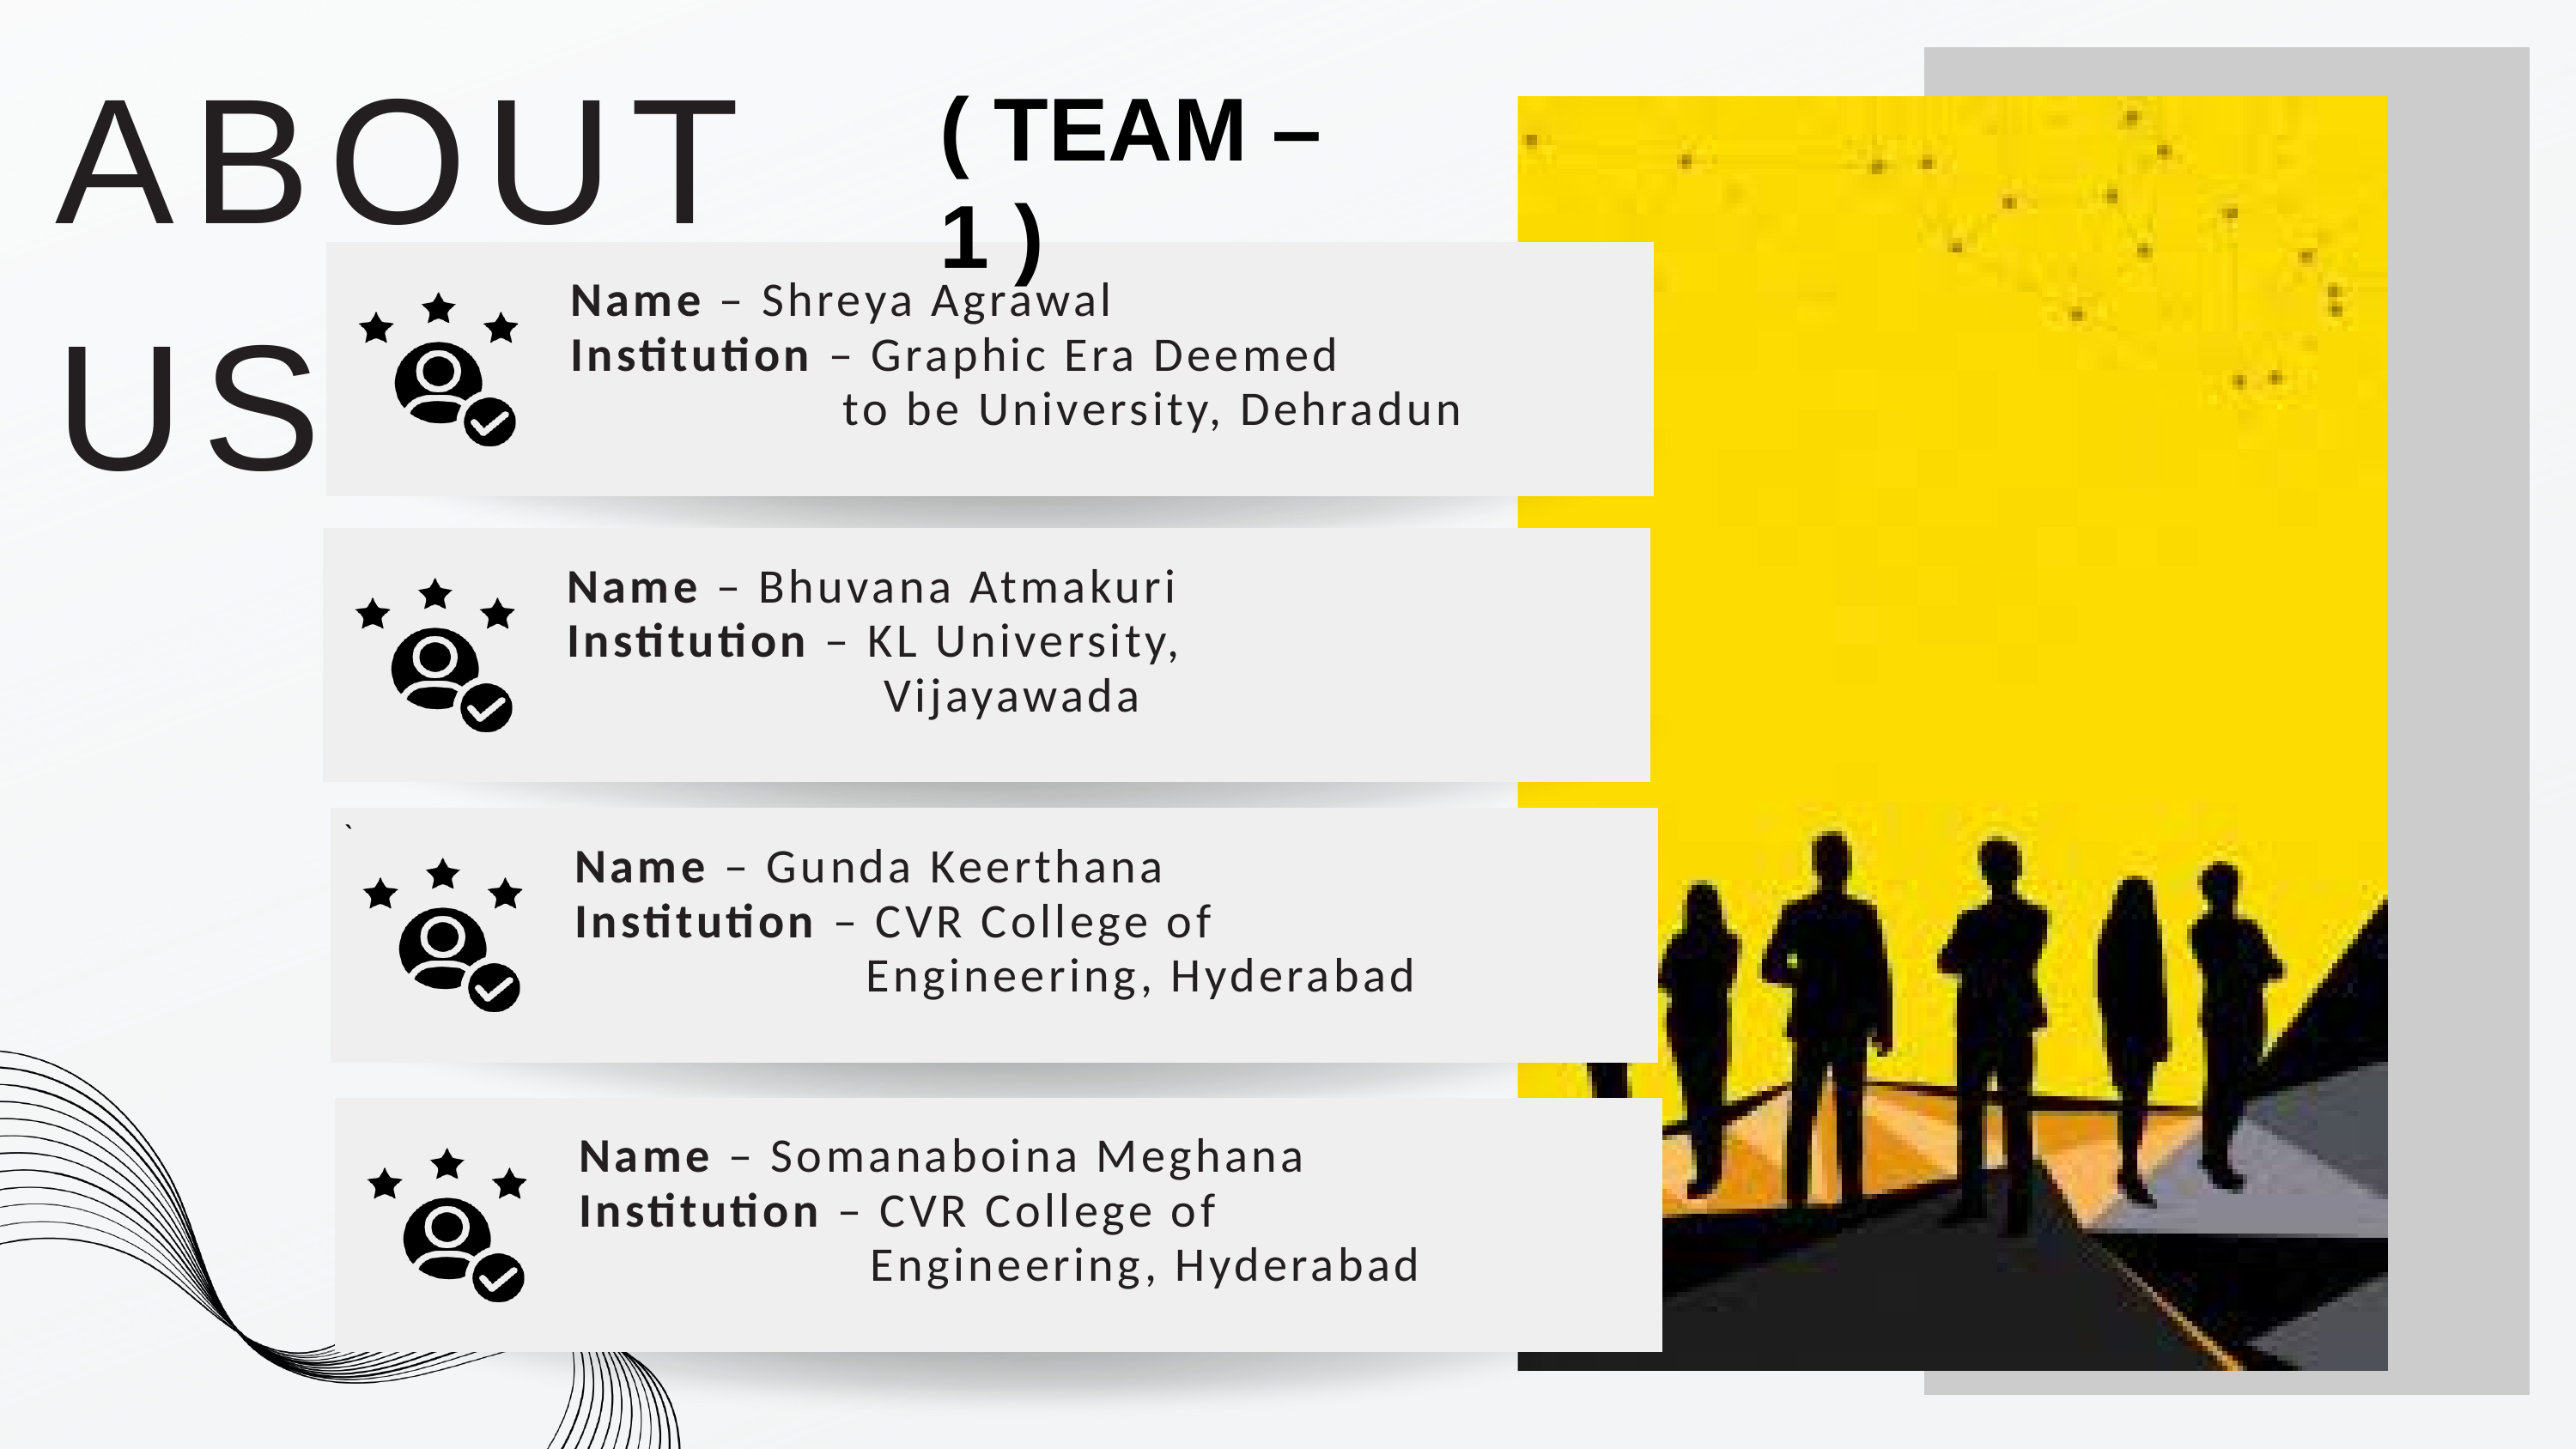

ABOUT US

( TEAM – 1 )

Name – Shreya Agrawal
Institution – Graphic Era Deemed 			 to be University, Dehradun

Name – Bhuvana Atmakuri
Institution – KL University,
		    Vijayawada

`

Name – Gunda Keerthana
Institution – CVR College of 		 	           Engineering, Hyderabad

Name – Somanaboina Meghana
Institution – CVR College of 		 	           Engineering, Hyderabad